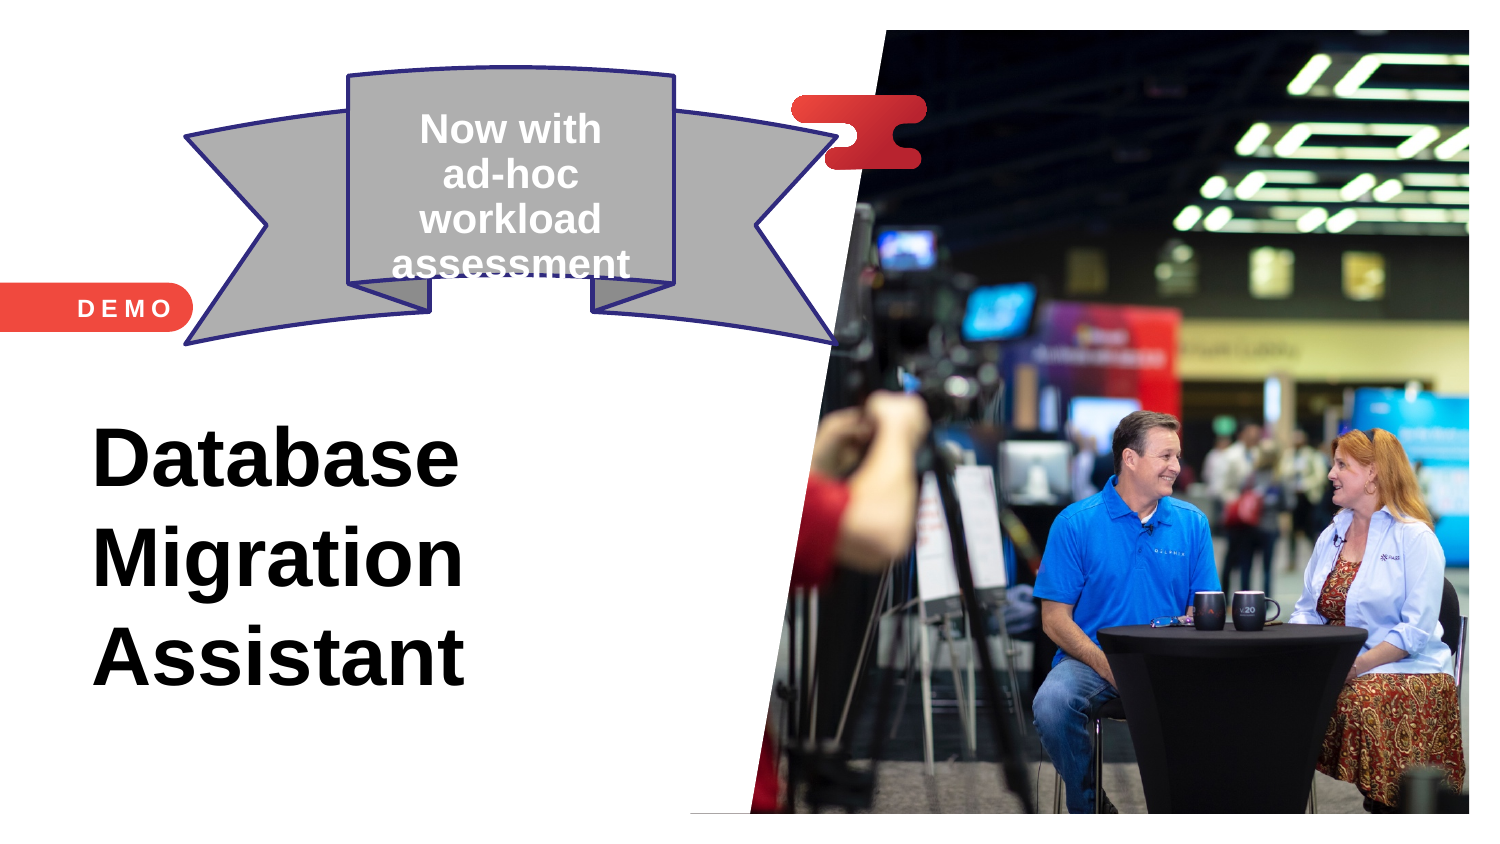

Now with ad-hoc workload assessments!
# Database Migration Assistant